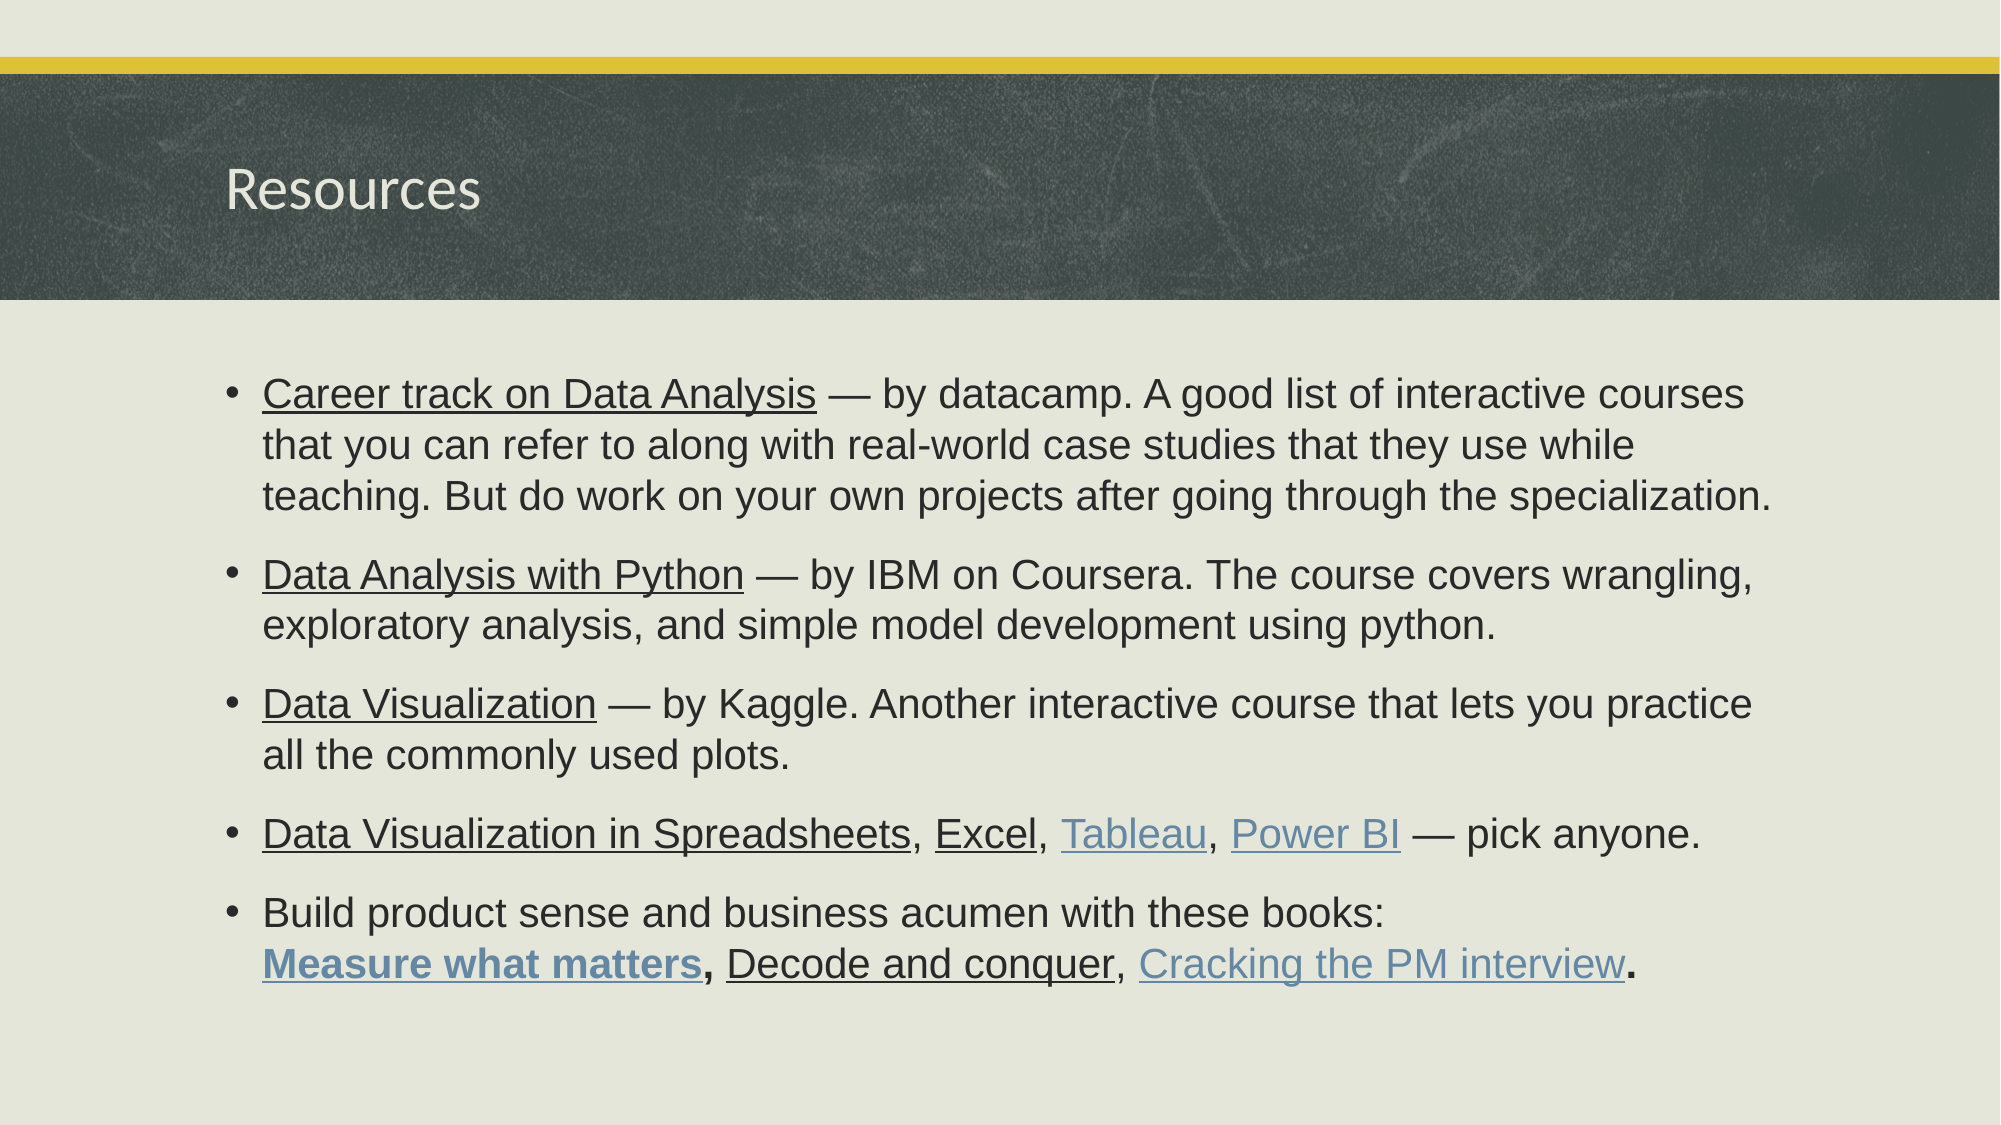

# Resources
Career track on Data Analysis — by datacamp. A good list of interactive courses that you can refer to along with real-world case studies that they use while teaching. But do work on your own projects after going through the specialization.
Data Analysis with Python — by IBM on Coursera. The course covers wrangling, exploratory analysis, and simple model development using python.
Data Visualization — by Kaggle. Another interactive course that lets you practice all the commonly used plots.
Data Visualization in Spreadsheets, Excel, Tableau, Power BI — pick anyone.
Build product sense and business acumen with these books: Measure what matters, Decode and conquer, Cracking the PM interview.